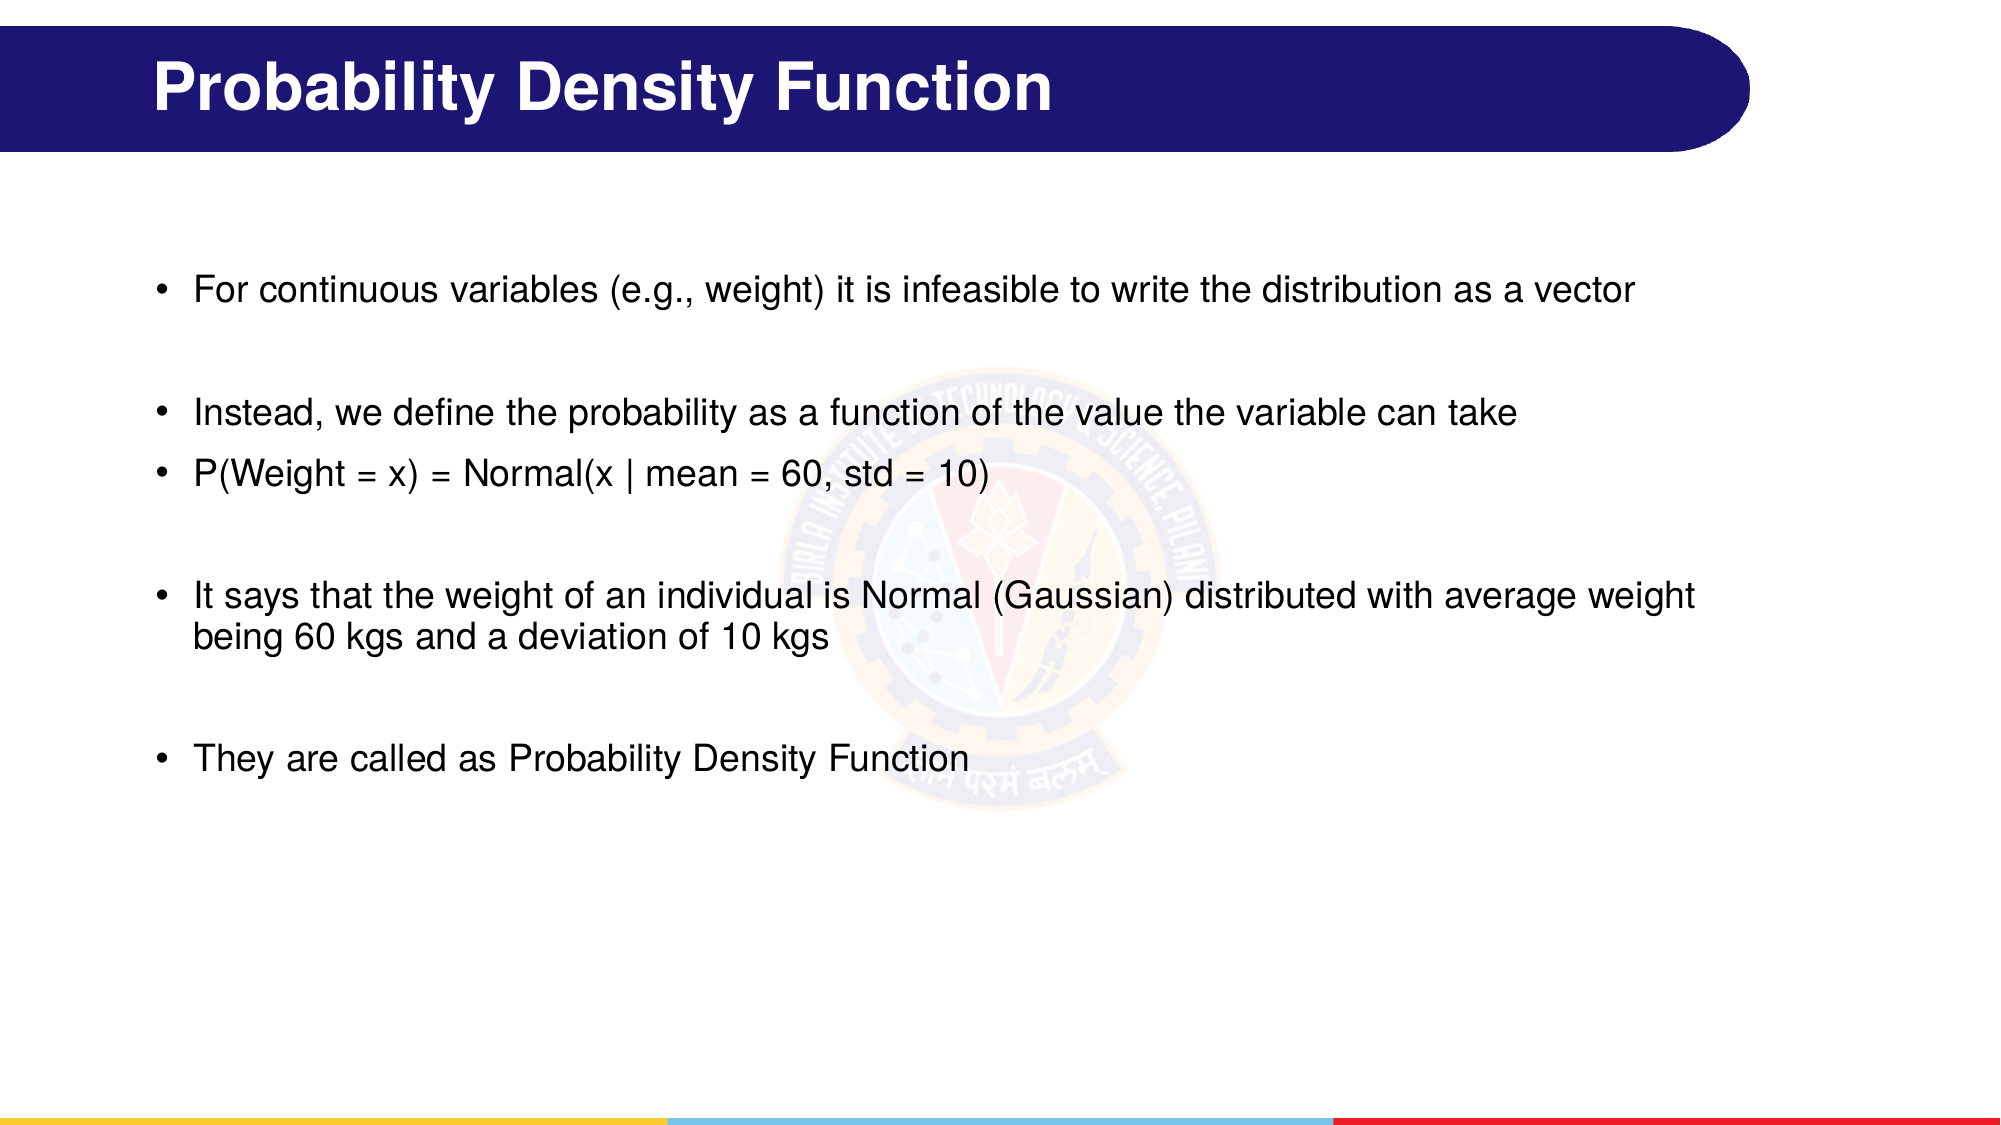

# Probability Density Function

For continuous variables (e.g., weight) it is infeasible to write the distribution as a vector

Instead, we define the probability as a function of the value the variable can take
P(Weight = x) = Normal(x | mean = 60, std = 10)

It says that the weight of an individual is Normal (Gaussian) distributed with average weight being 60 kgs and a deviation of 10 kgs

They are called as Probability Density Function